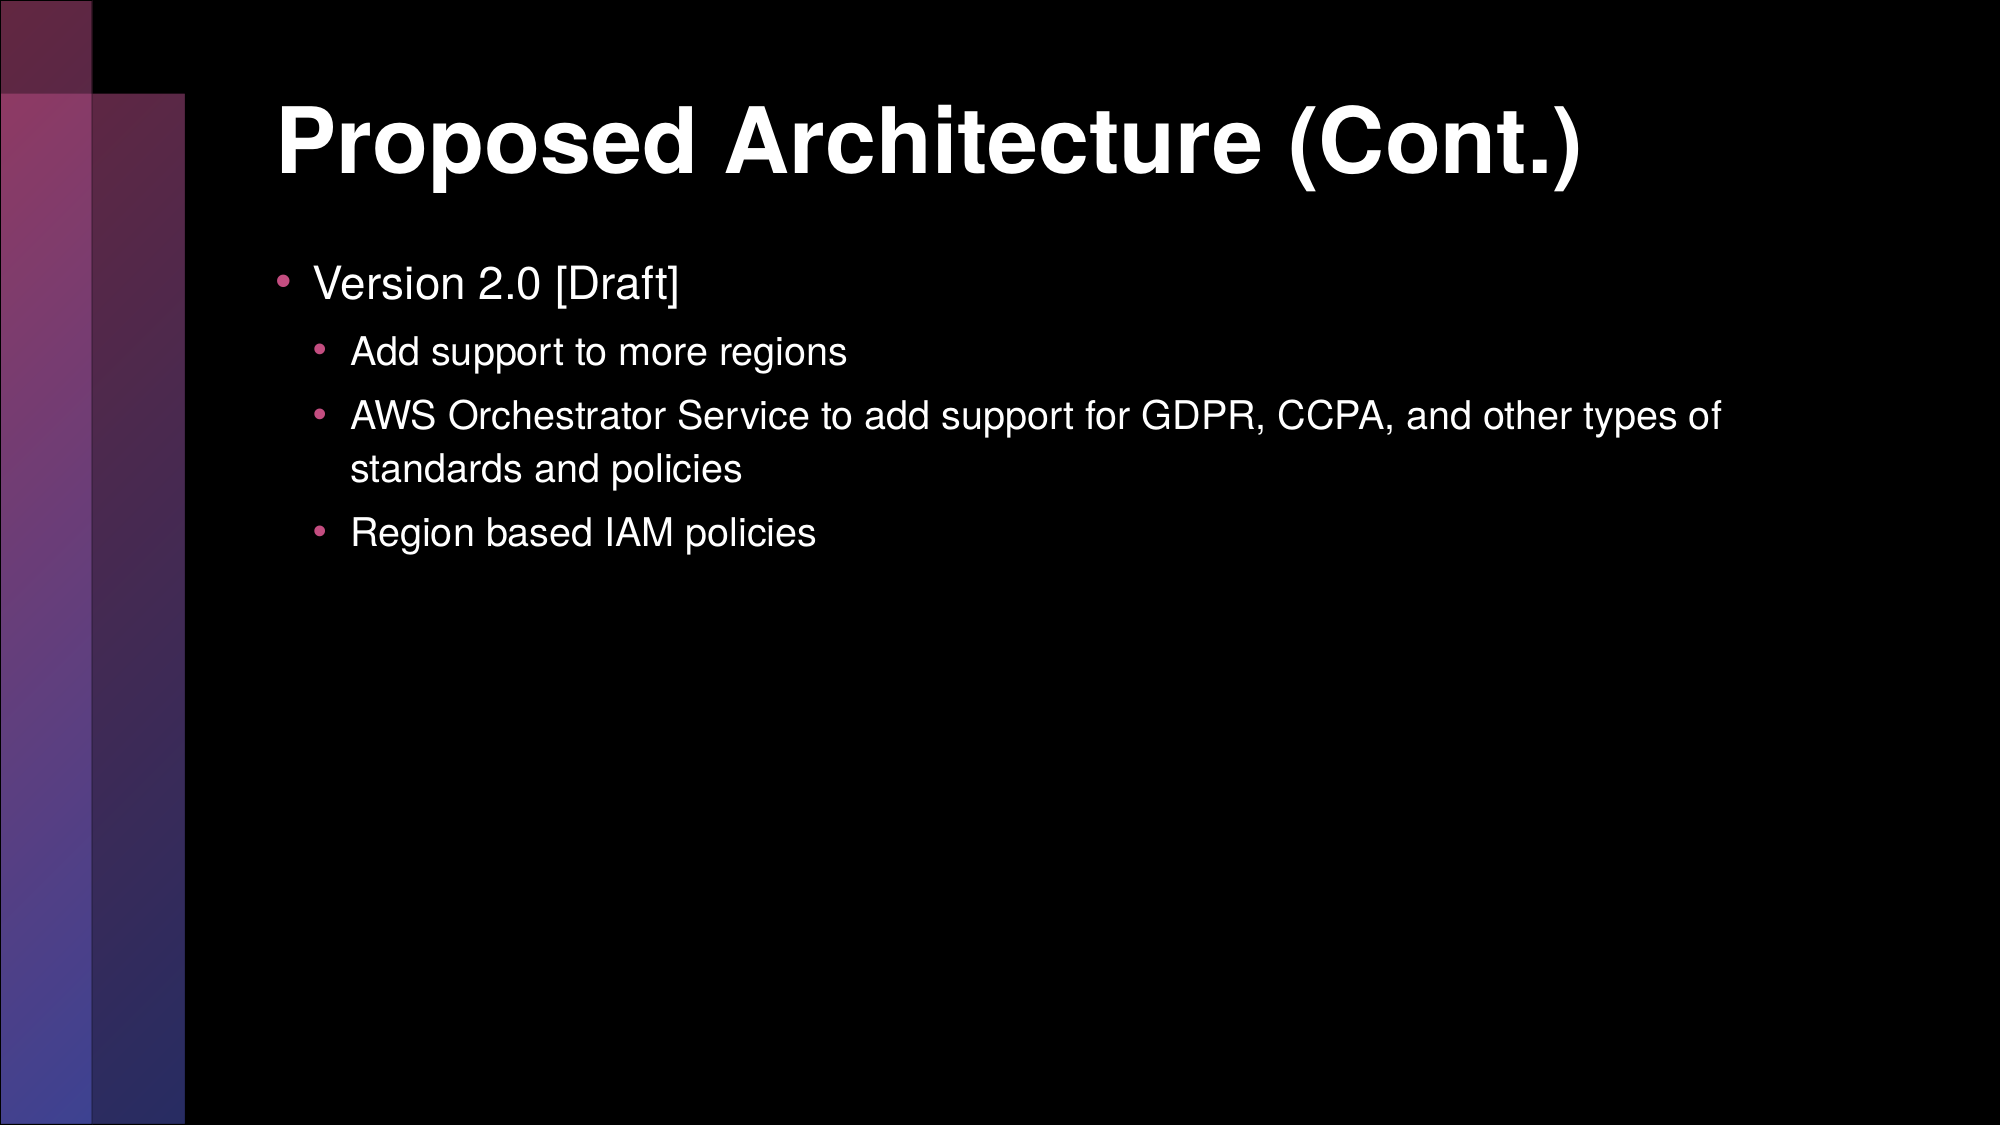

# Proposed Architecture (Cont.)
Version 2.0 [Draft]
Add support to more regions
AWS Orchestrator Service to add support for GDPR, CCPA, and other types of standards and policies
Region based IAM policies